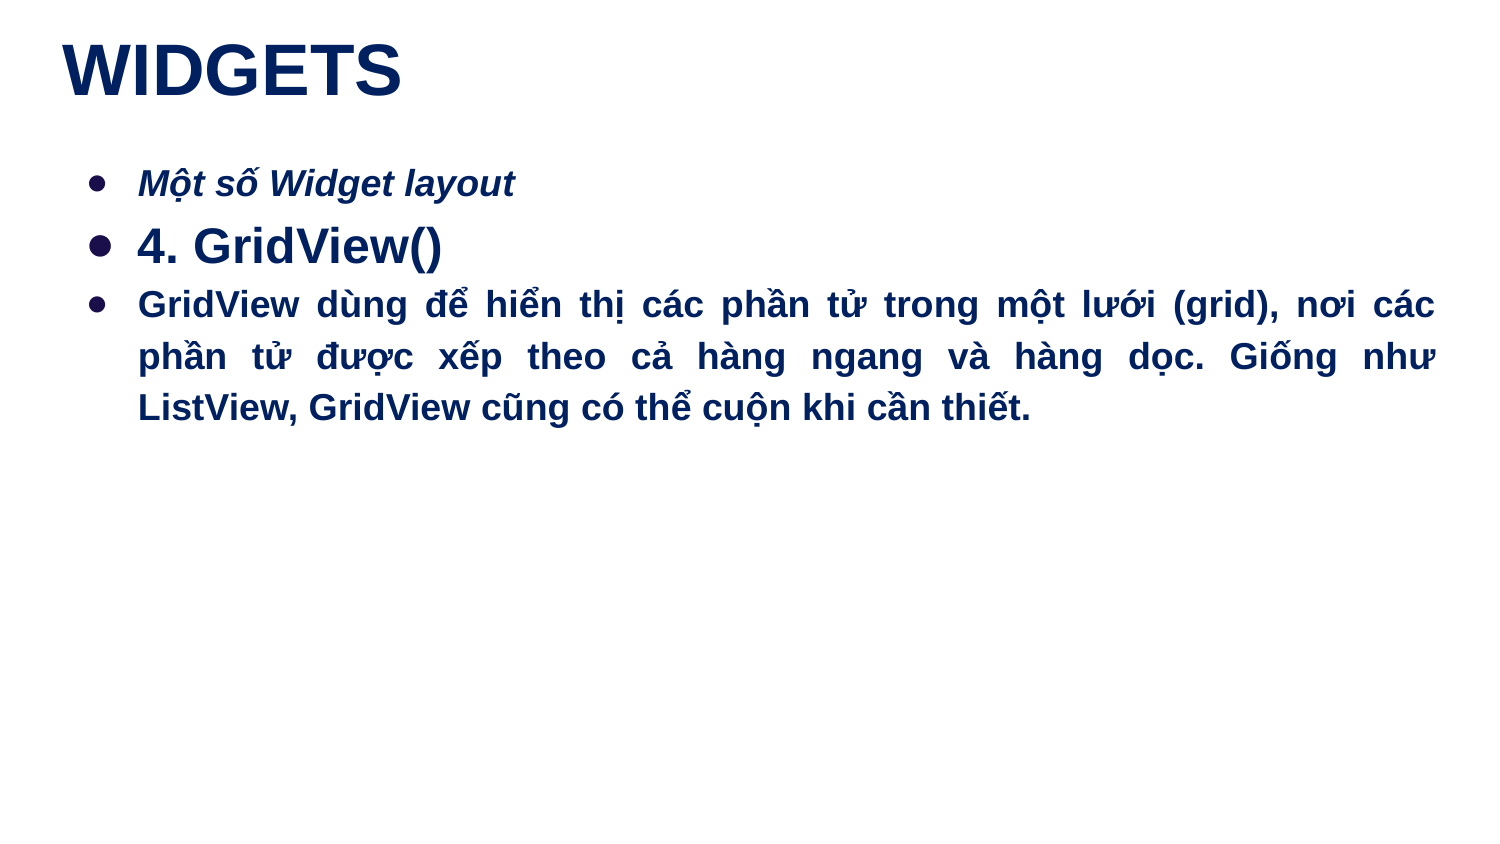

# WIDGETS
Một số Widget layout
4. GridView()
GridView dùng để hiển thị các phần tử trong một lưới (grid), nơi các phần tử được xếp theo cả hàng ngang và hàng dọc. Giống như ListView, GridView cũng có thể cuộn khi cần thiết.